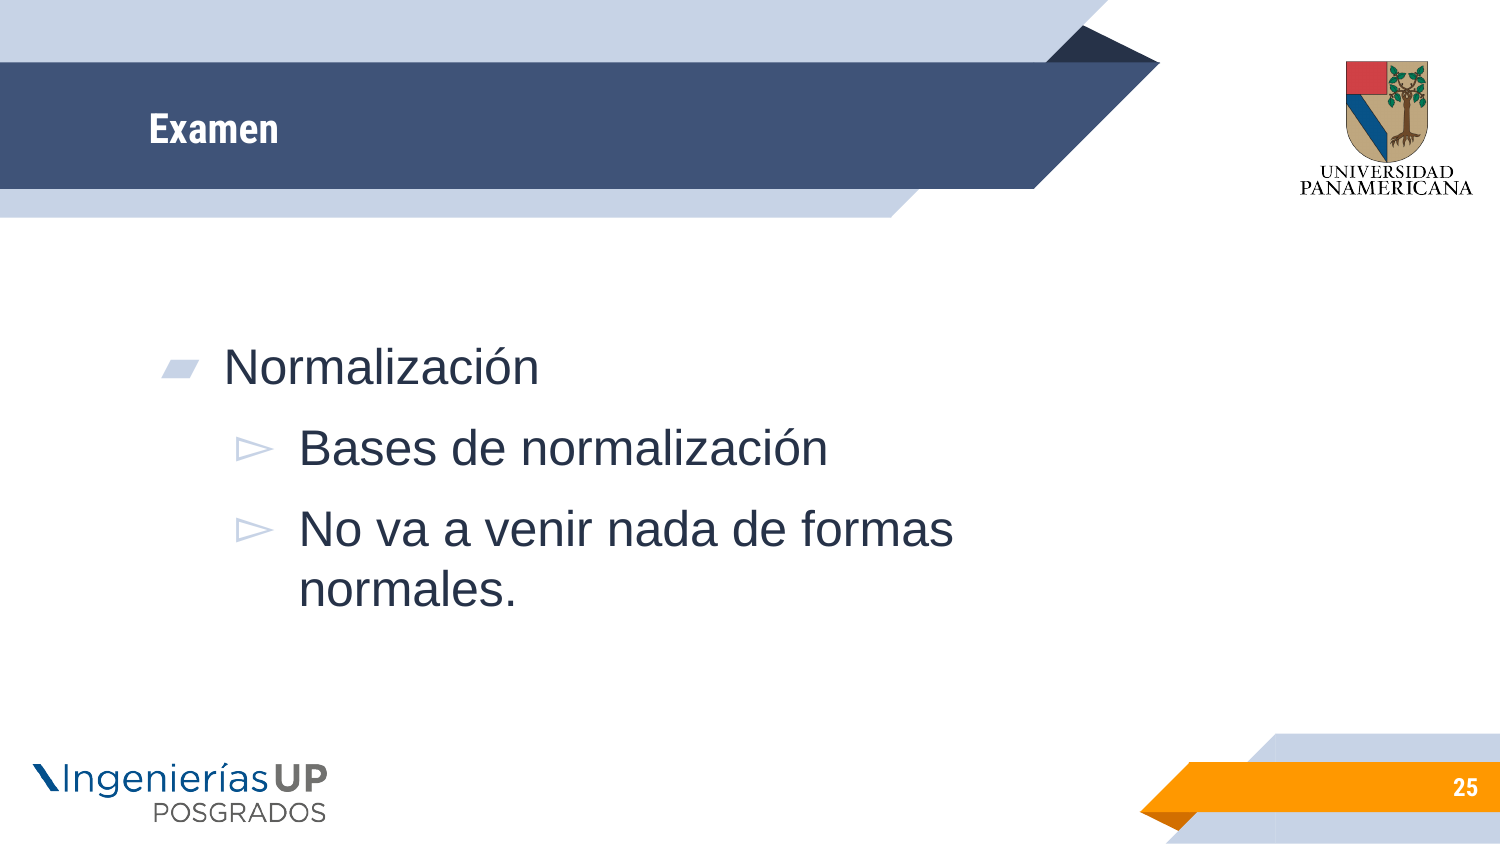

# Examen
Normalización
Bases de normalización
No va a venir nada de formas normales.
25